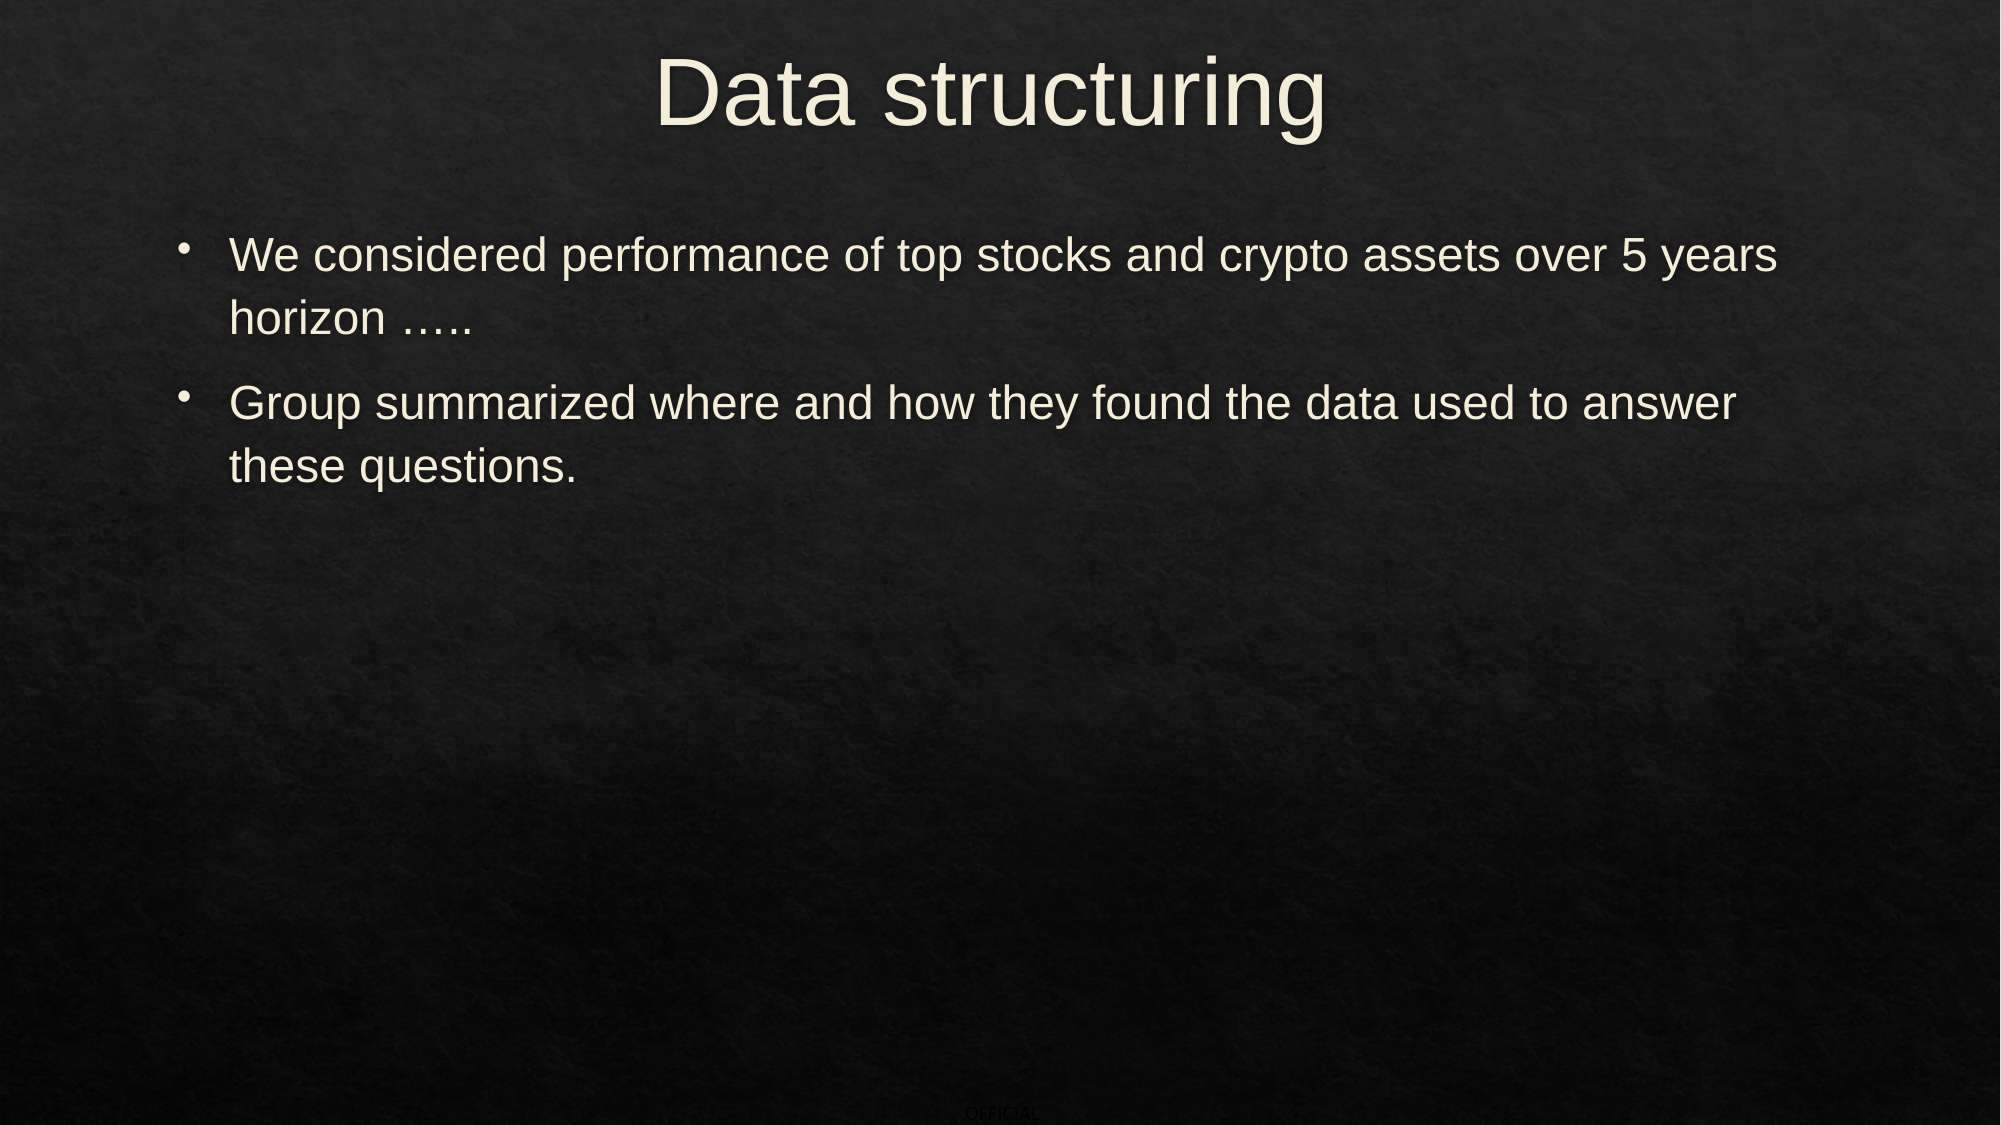

# Data structuring
We considered performance of top stocks and crypto assets over 5 years horizon …..
Group summarized where and how they found the data used to answer these questions.